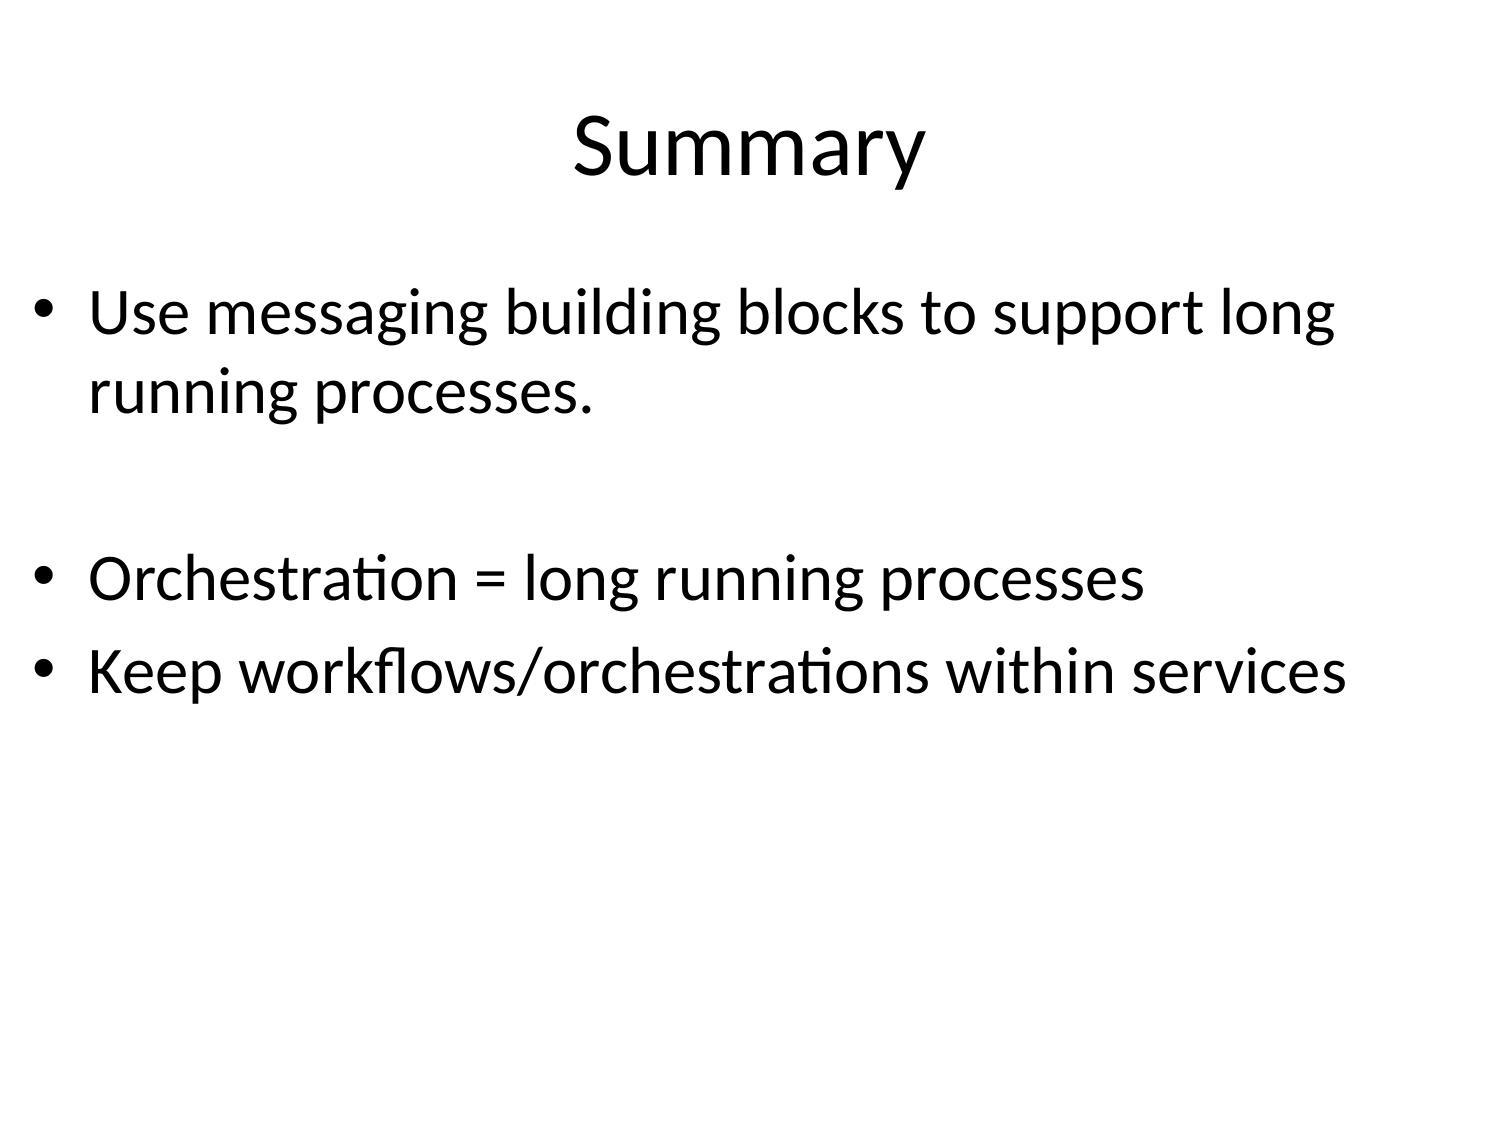

# Summary
Use messaging building blocks to support long running processes.

Orchestration = long running processes
Keep workflows/orchestrations within services